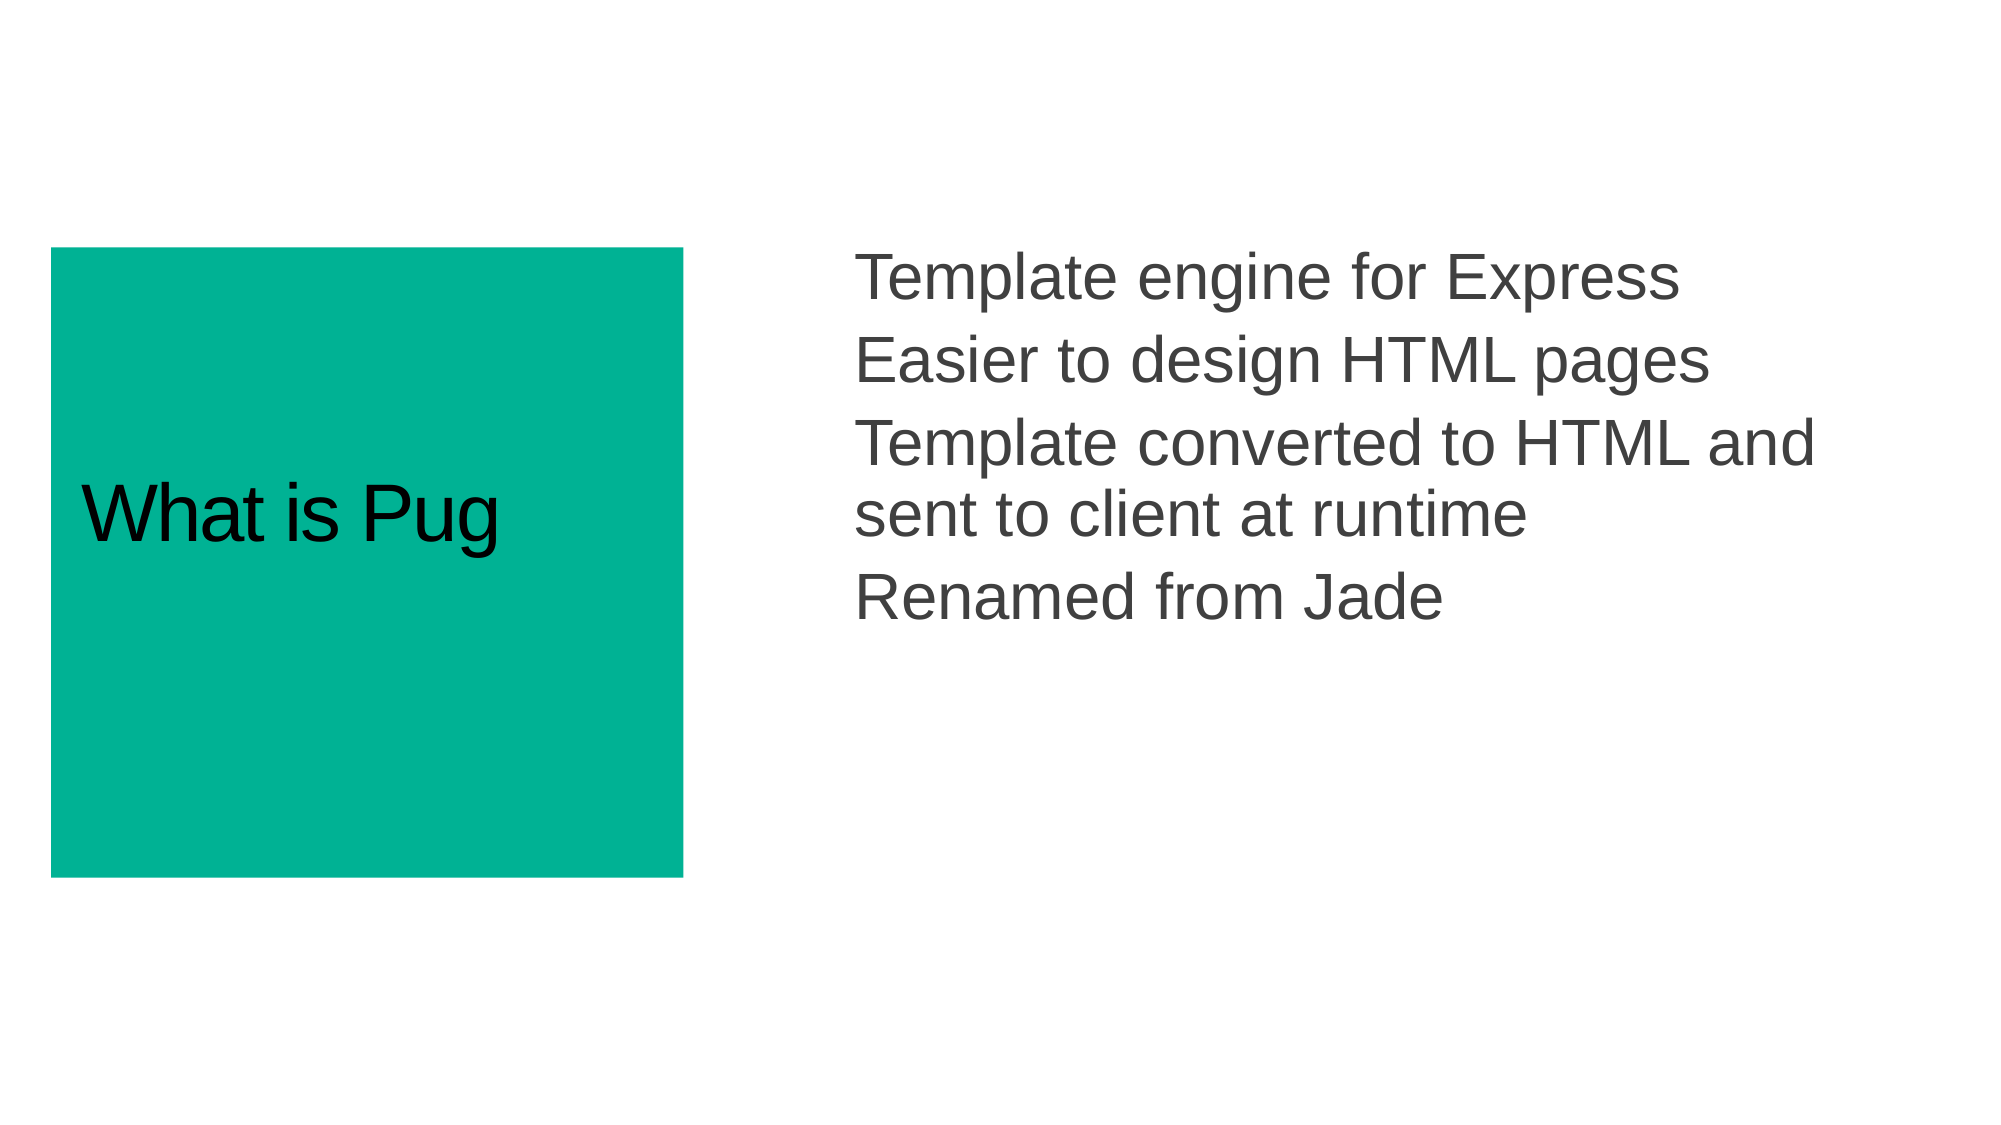

Template engine for Express
Easier to design HTML pages
Template converted to HTML and sent to client at runtime
Renamed from Jade
# What is Pug